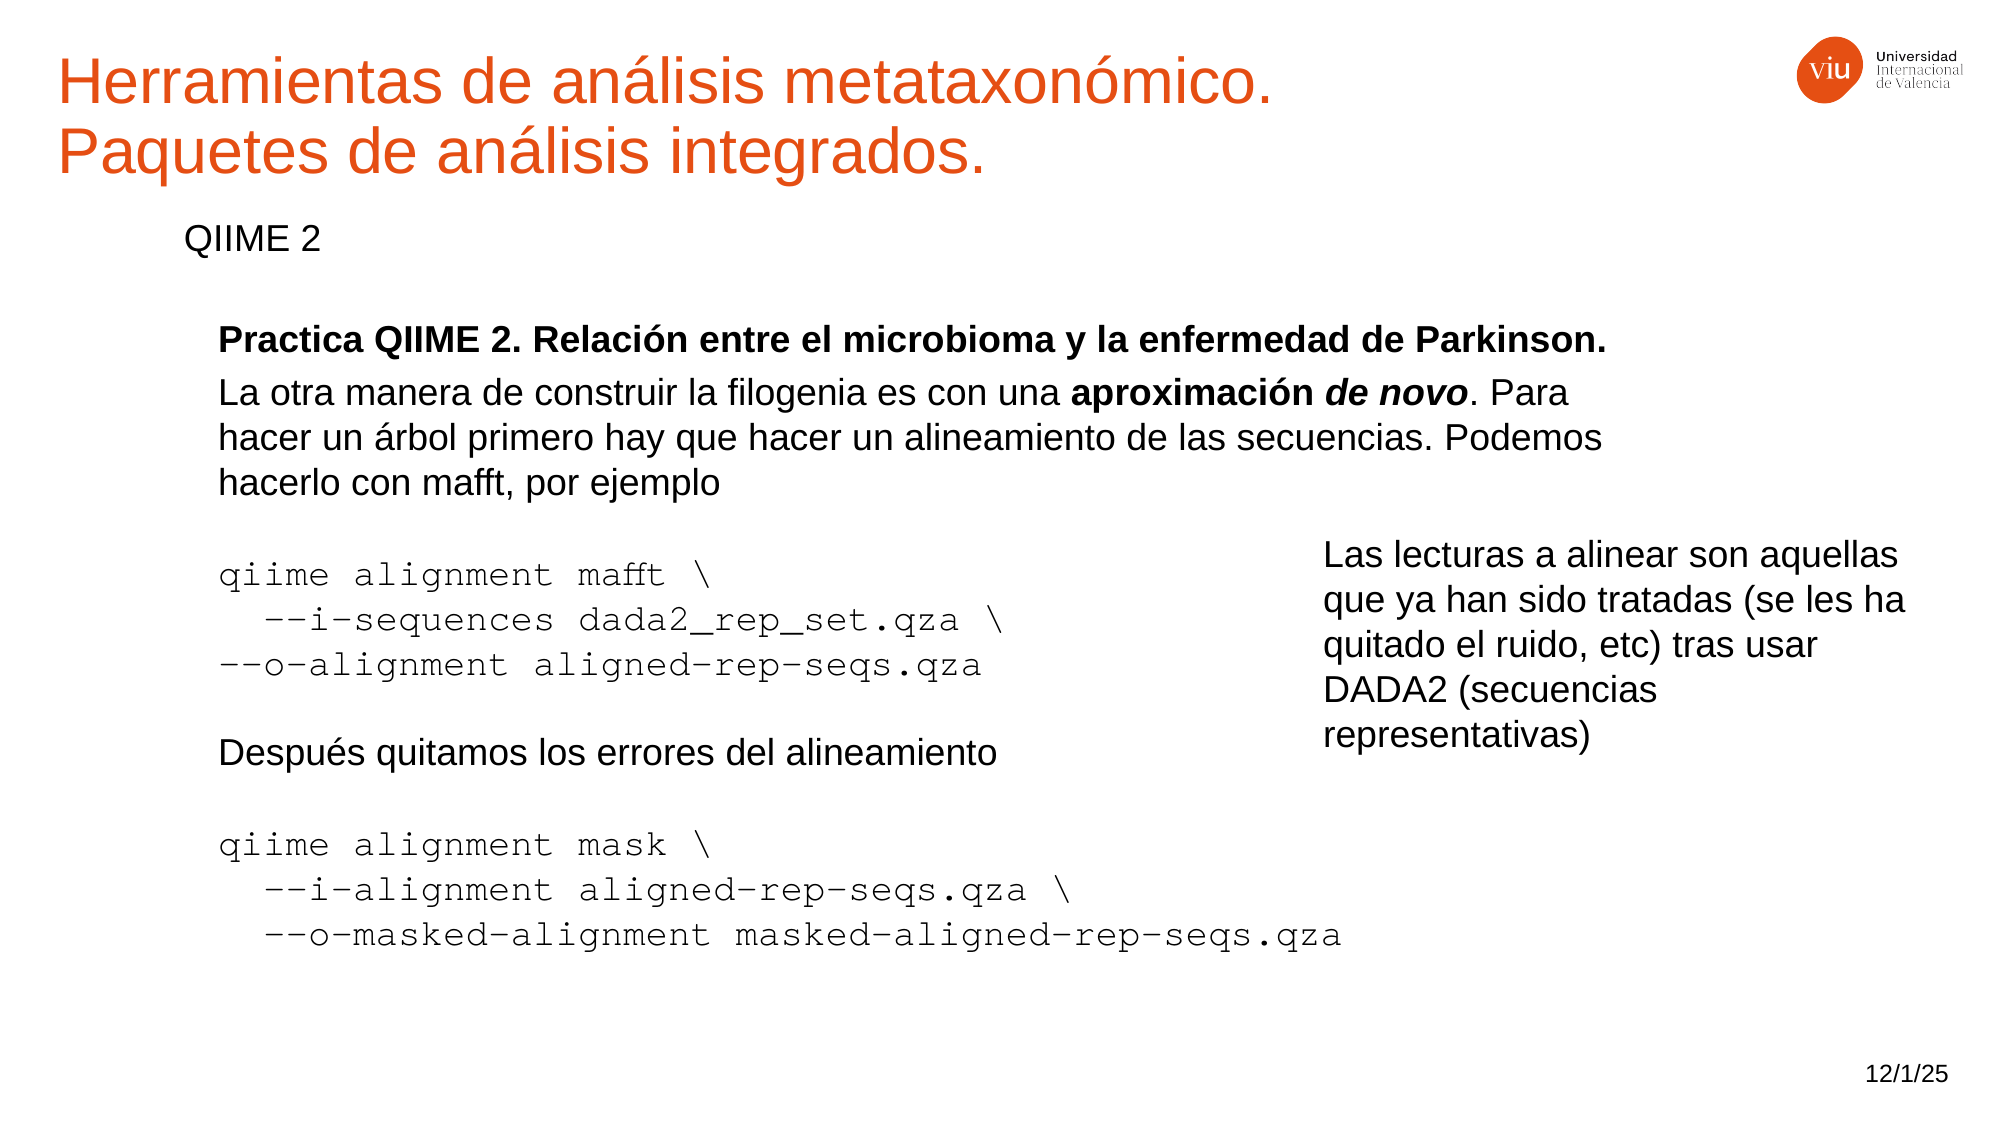

Herramientas de análisis metataxonómico. Paquetes de análisis integrados.
QIIME 2

Practica QIIME 2. Relación entre el microbioma y la enfermedad de Parkinson.

La otra manera de construir la filogenia es con una aproximación de novo. Para hacer un árbol primero hay que hacer un alineamiento de las secuencias. Podemos hacerlo con mafft, por ejemplo

qiime alignment mafft \
  --i-sequences dada2_rep_set.qza \
--o-alignment aligned-rep-seqs.qza

Después quitamos los errores del alineamiento

qiime alignment mask \
  --i-alignment aligned-rep-seqs.qza \
  --o-masked-alignment masked-aligned-rep-seqs.qza

Las lecturas a alinear son aquellas que ya han sido tratadas (se les ha quitado el ruido, etc) tras usar DADA2 (secuencias representativas)